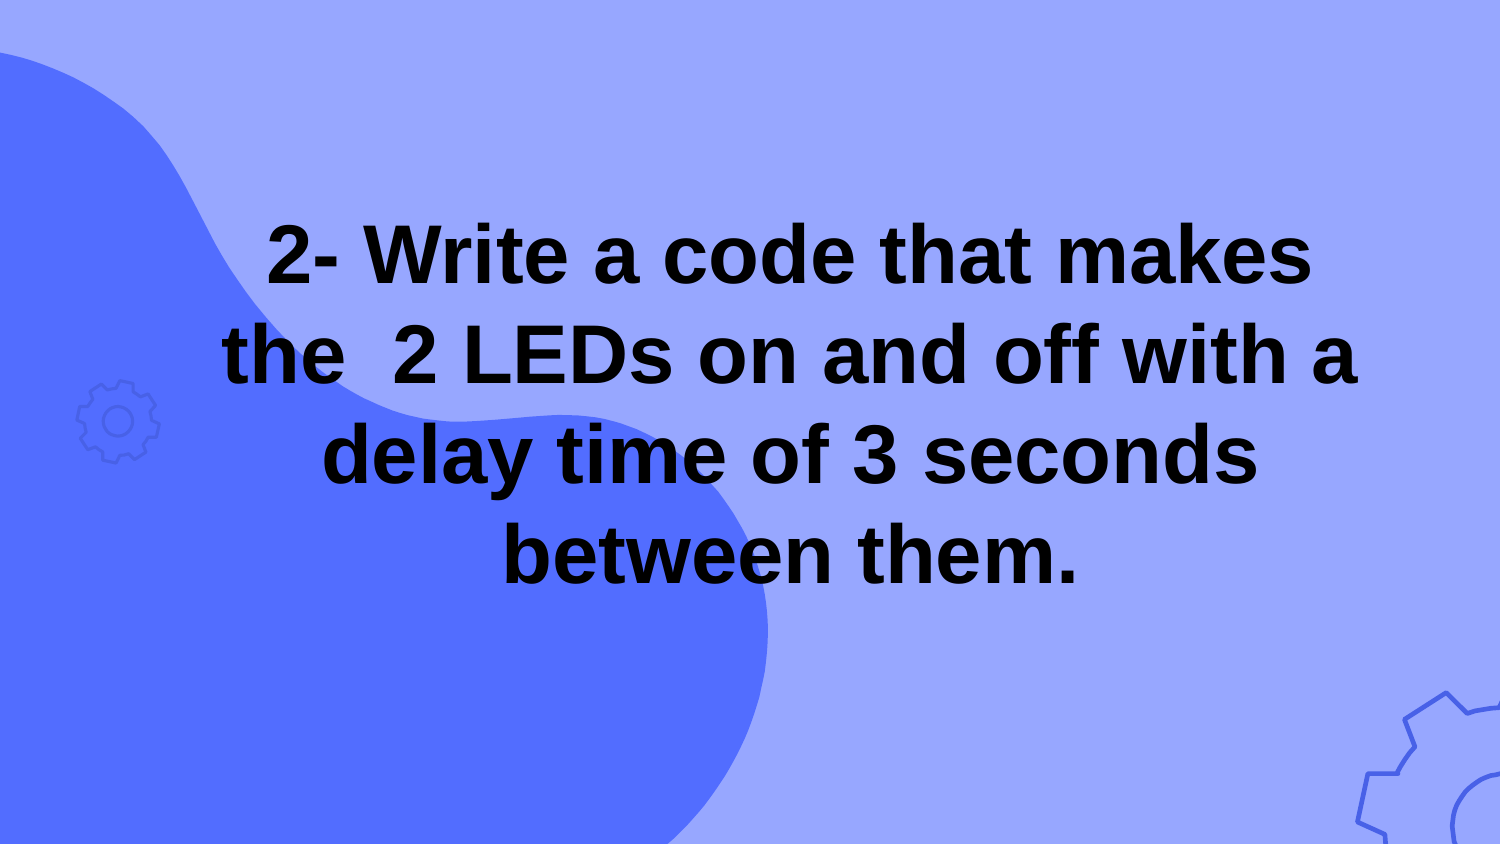

2- Write a code that makes the  2 LEDs on and off with a delay time of 3 seconds between them.